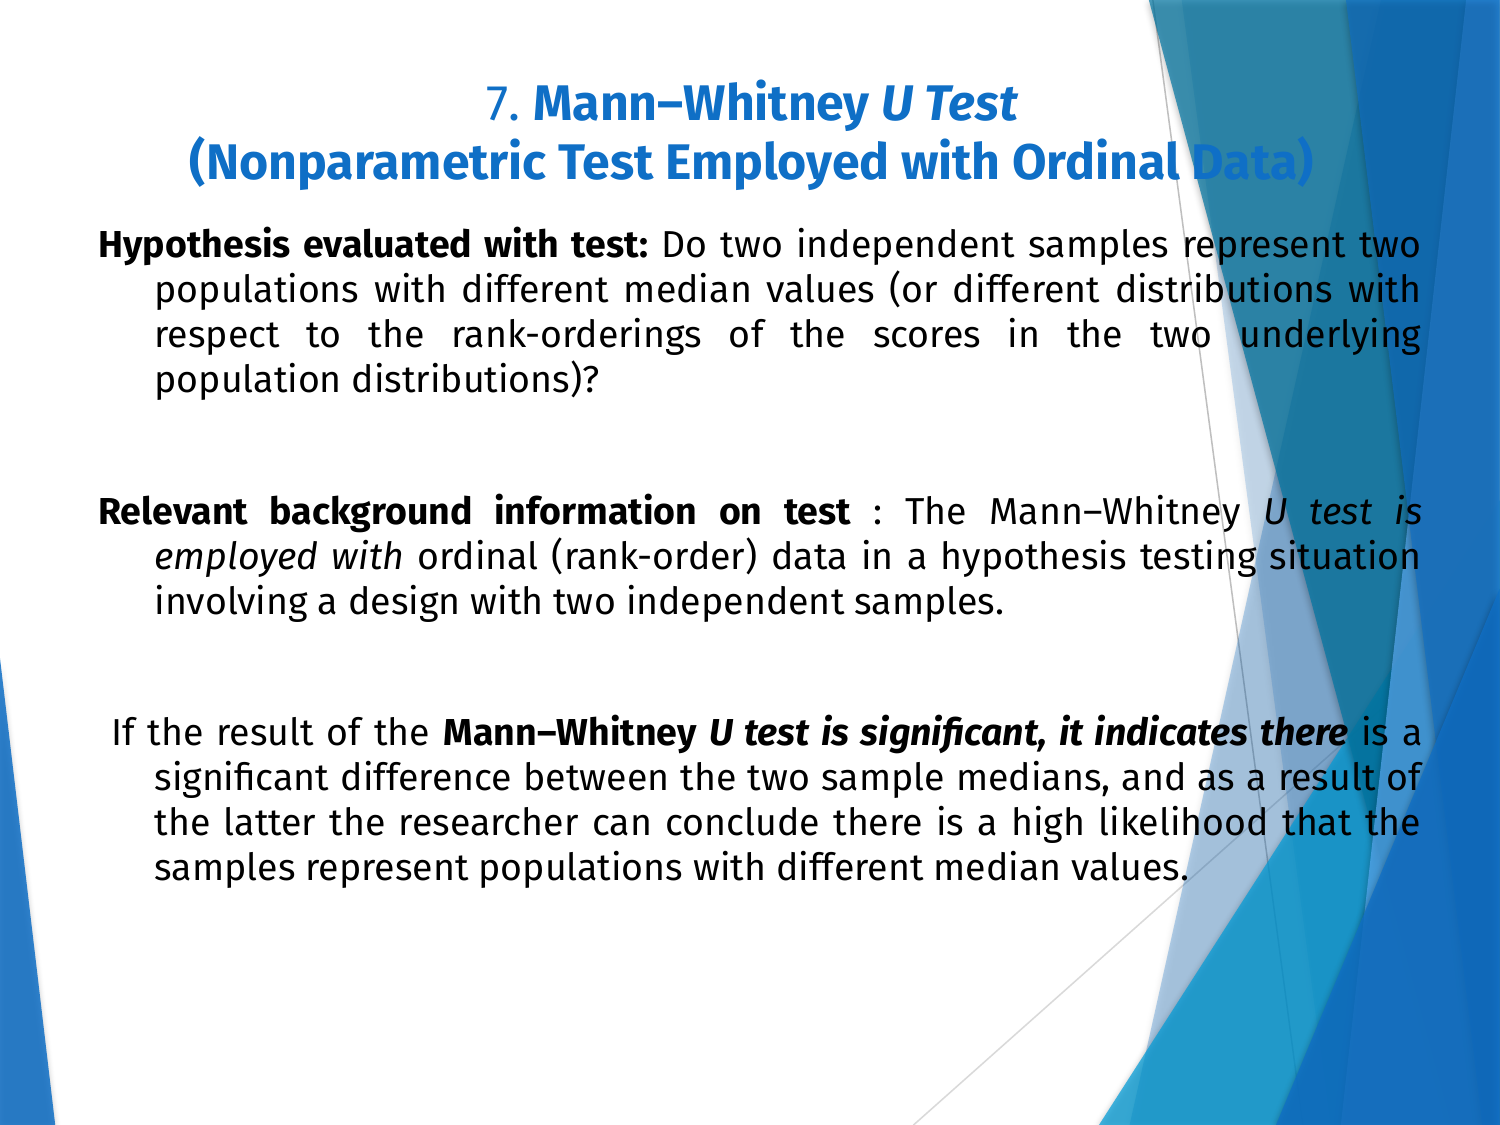

# 7. Mann–Whitney U Test (Nonparametric Test Employed with Ordinal Data)
Hypothesis evaluated with test: Do two independent samples represent two populations with different median values (or different distributions with respect to the rank-orderings of the scores in the two underlying population distributions)?

Relevant background information on test : The Mann–Whitney U test is employed with ordinal (rank-order) data in a hypothesis testing situation involving a design with two independent samples.

 If the result of the Mann–Whitney U test is significant, it indicates there is a significant difference between the two sample medians, and as a result of the latter the researcher can conclude there is a high likelihood that the samples represent populations with different median values.